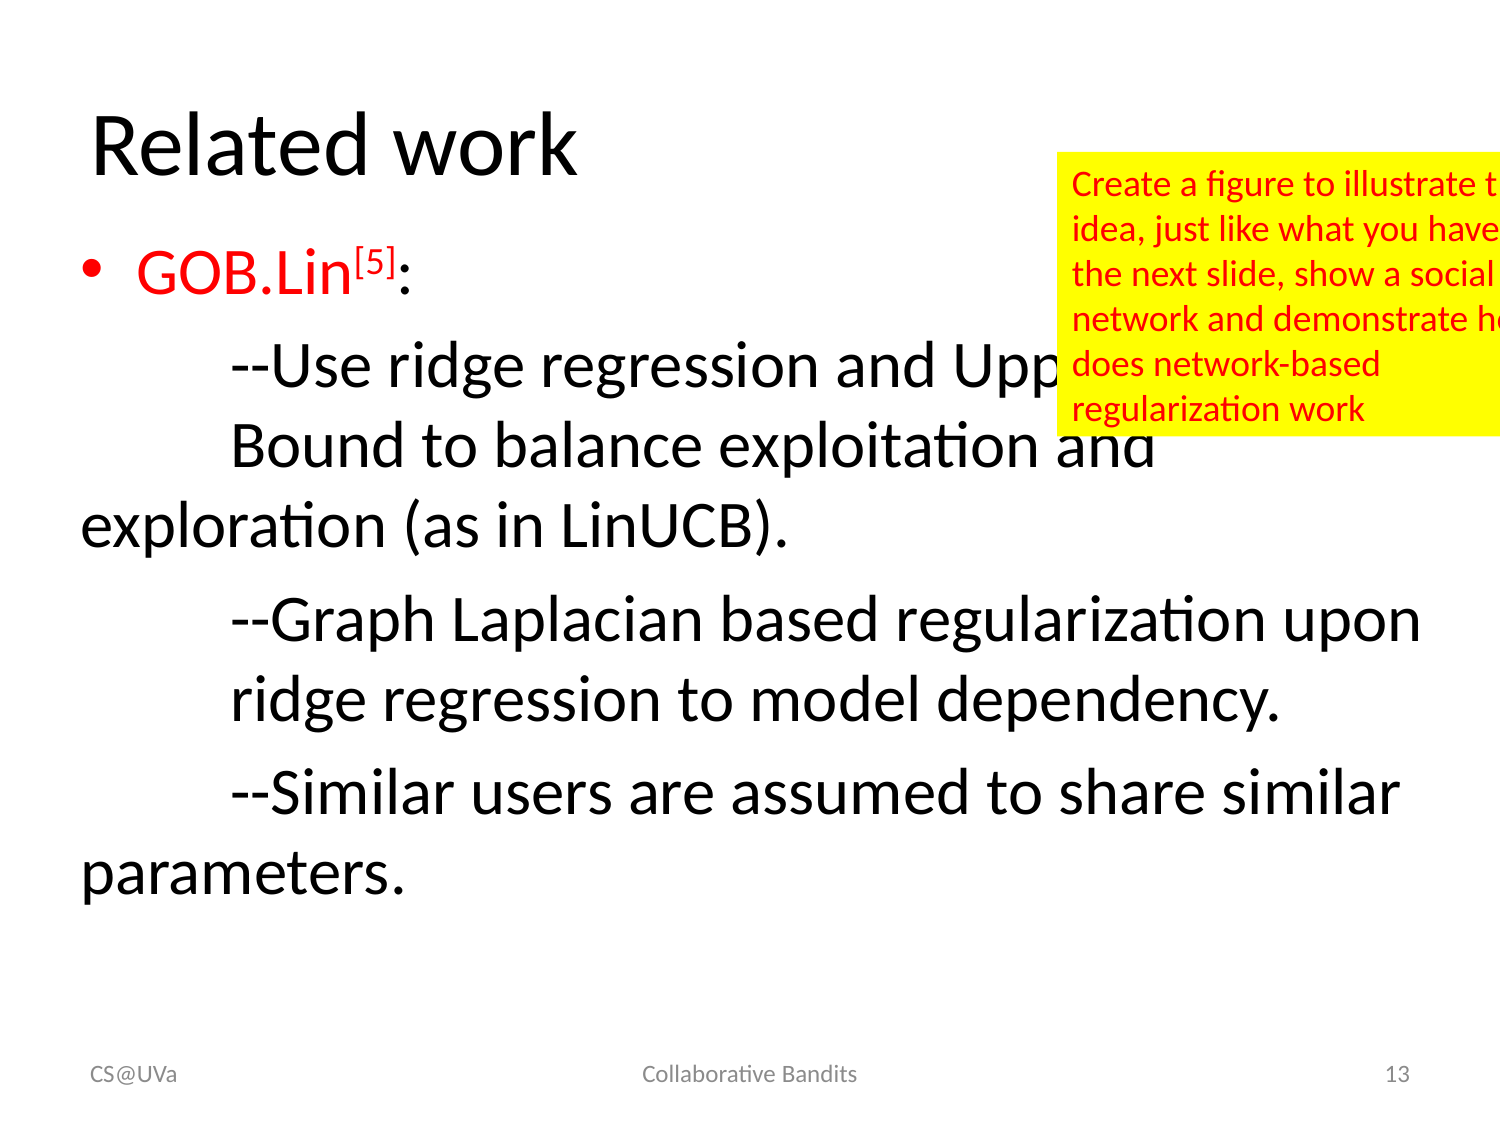

# Related work
Create a figure to illustrate the idea, just like what you have in the next slide, show a social network and demonstrate how does network-based regularization work
GOB.Lin[5]:
    	--Use ridge regression and Upper Confidence 	Bound to balance exploitation and 	exploration (as in LinUCB).
    	--Graph Laplacian based regularization upon 	ridge regression to model dependency.
	--Similar users are assumed to share similar 	parameters.

CS@UVa
Collaborative Bandits
13